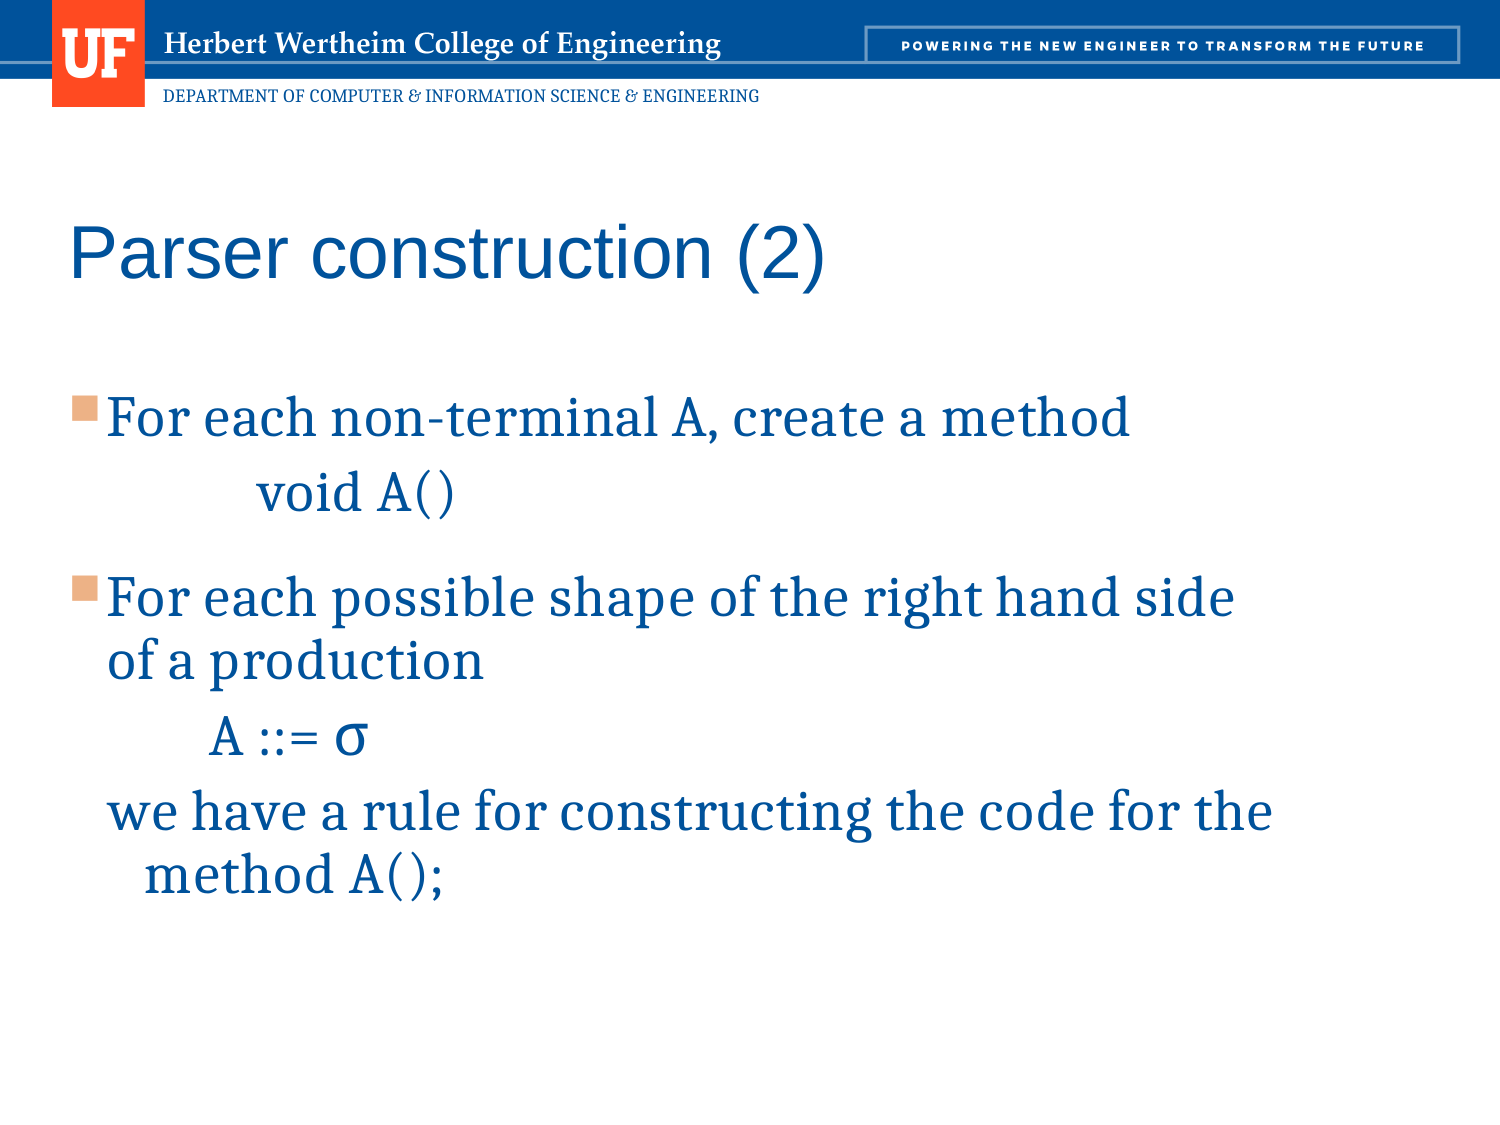

157
# Parser construction (2)
For each non-terminal A, create a method
	void A()
For each possible shape of the right hand side of a production
        A ::= σ
we have a rule for constructing the code for the method A();